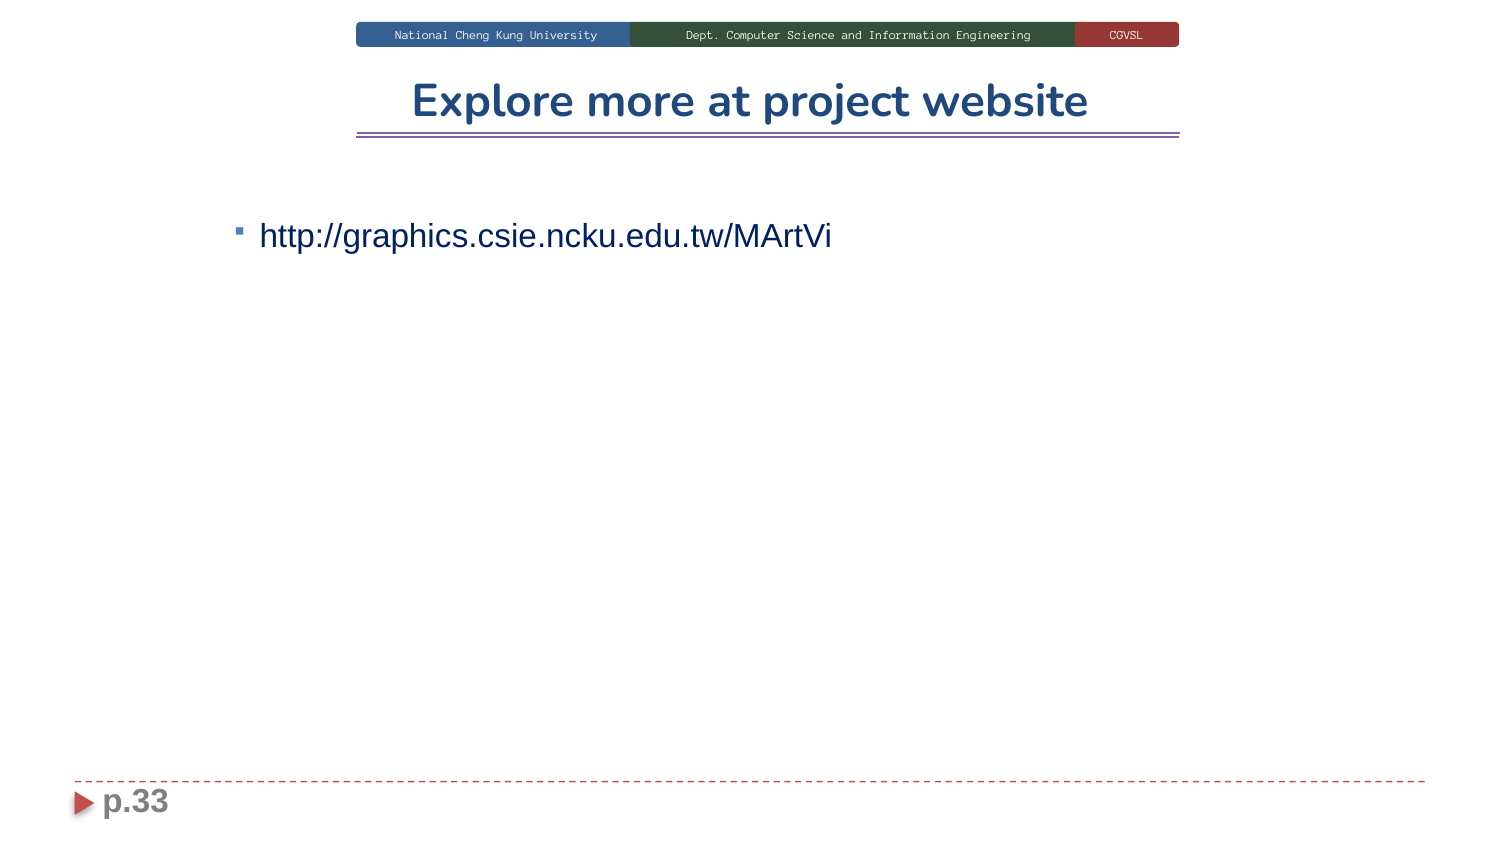

# Explore more at project website
http://graphics.csie.ncku.edu.tw/MArtVi
p.33